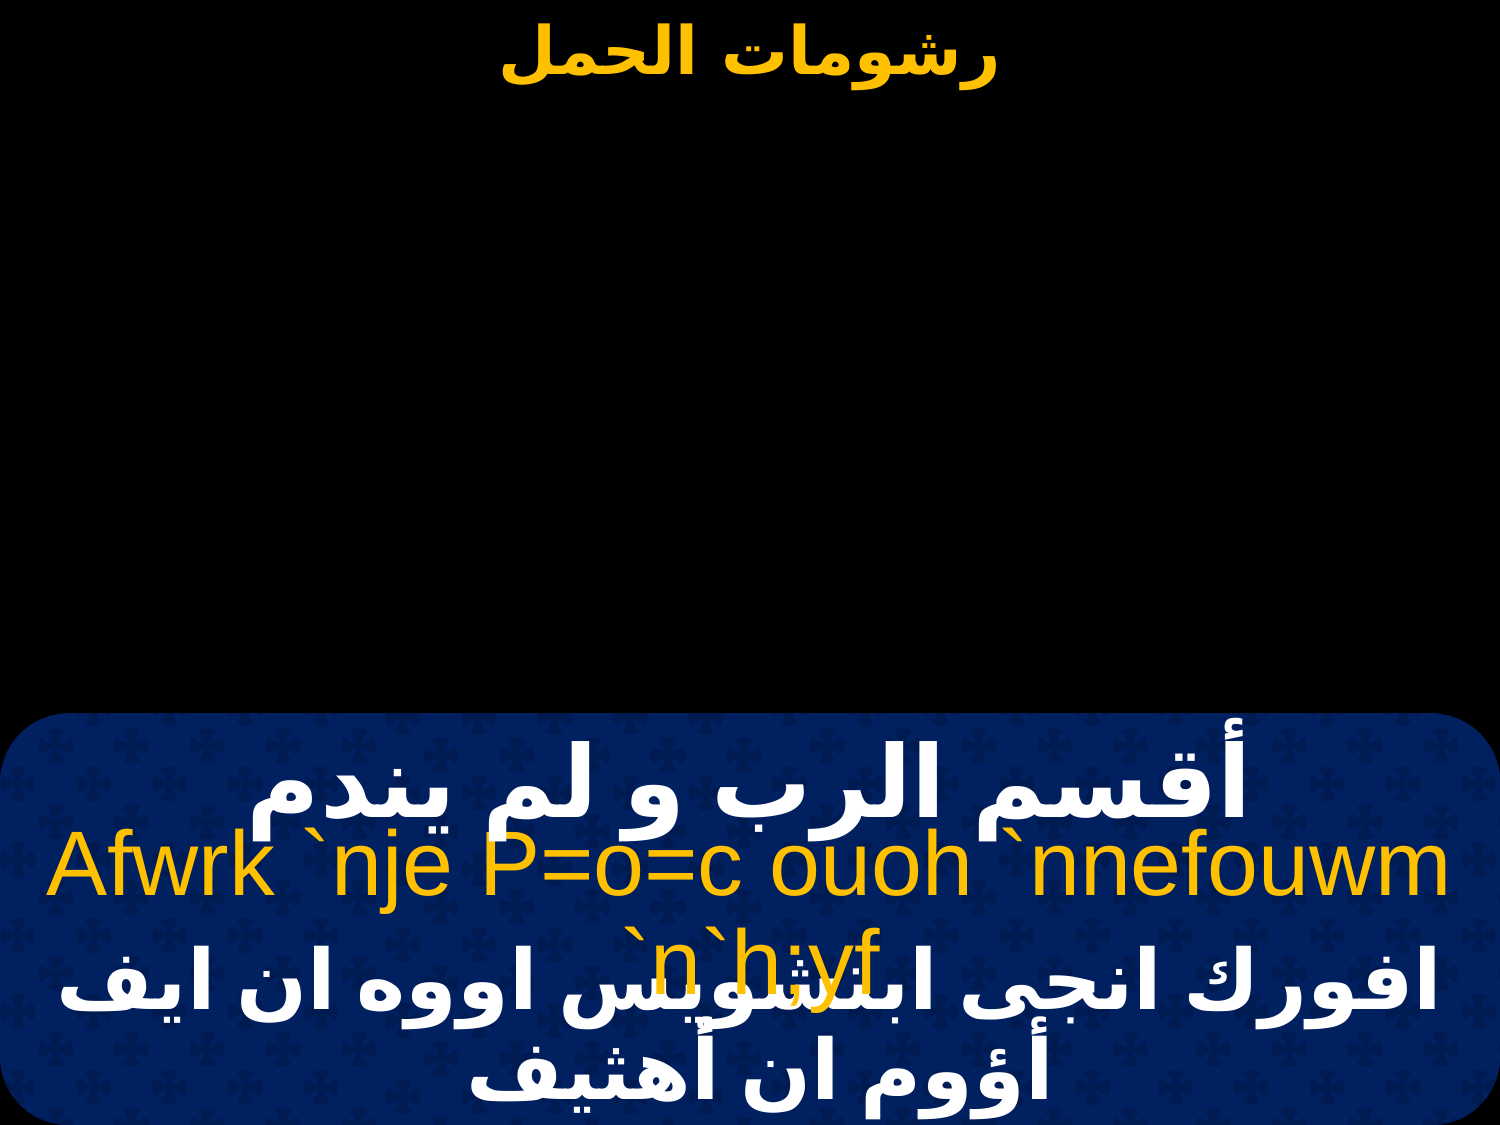

أقسم الرب و لم يندم
Afwrk `nje P=o=c ouoh `nnefouwm `n`h;yf
افورك انجى ابتشويس اووه ان ايف أؤوم ان أهثيف